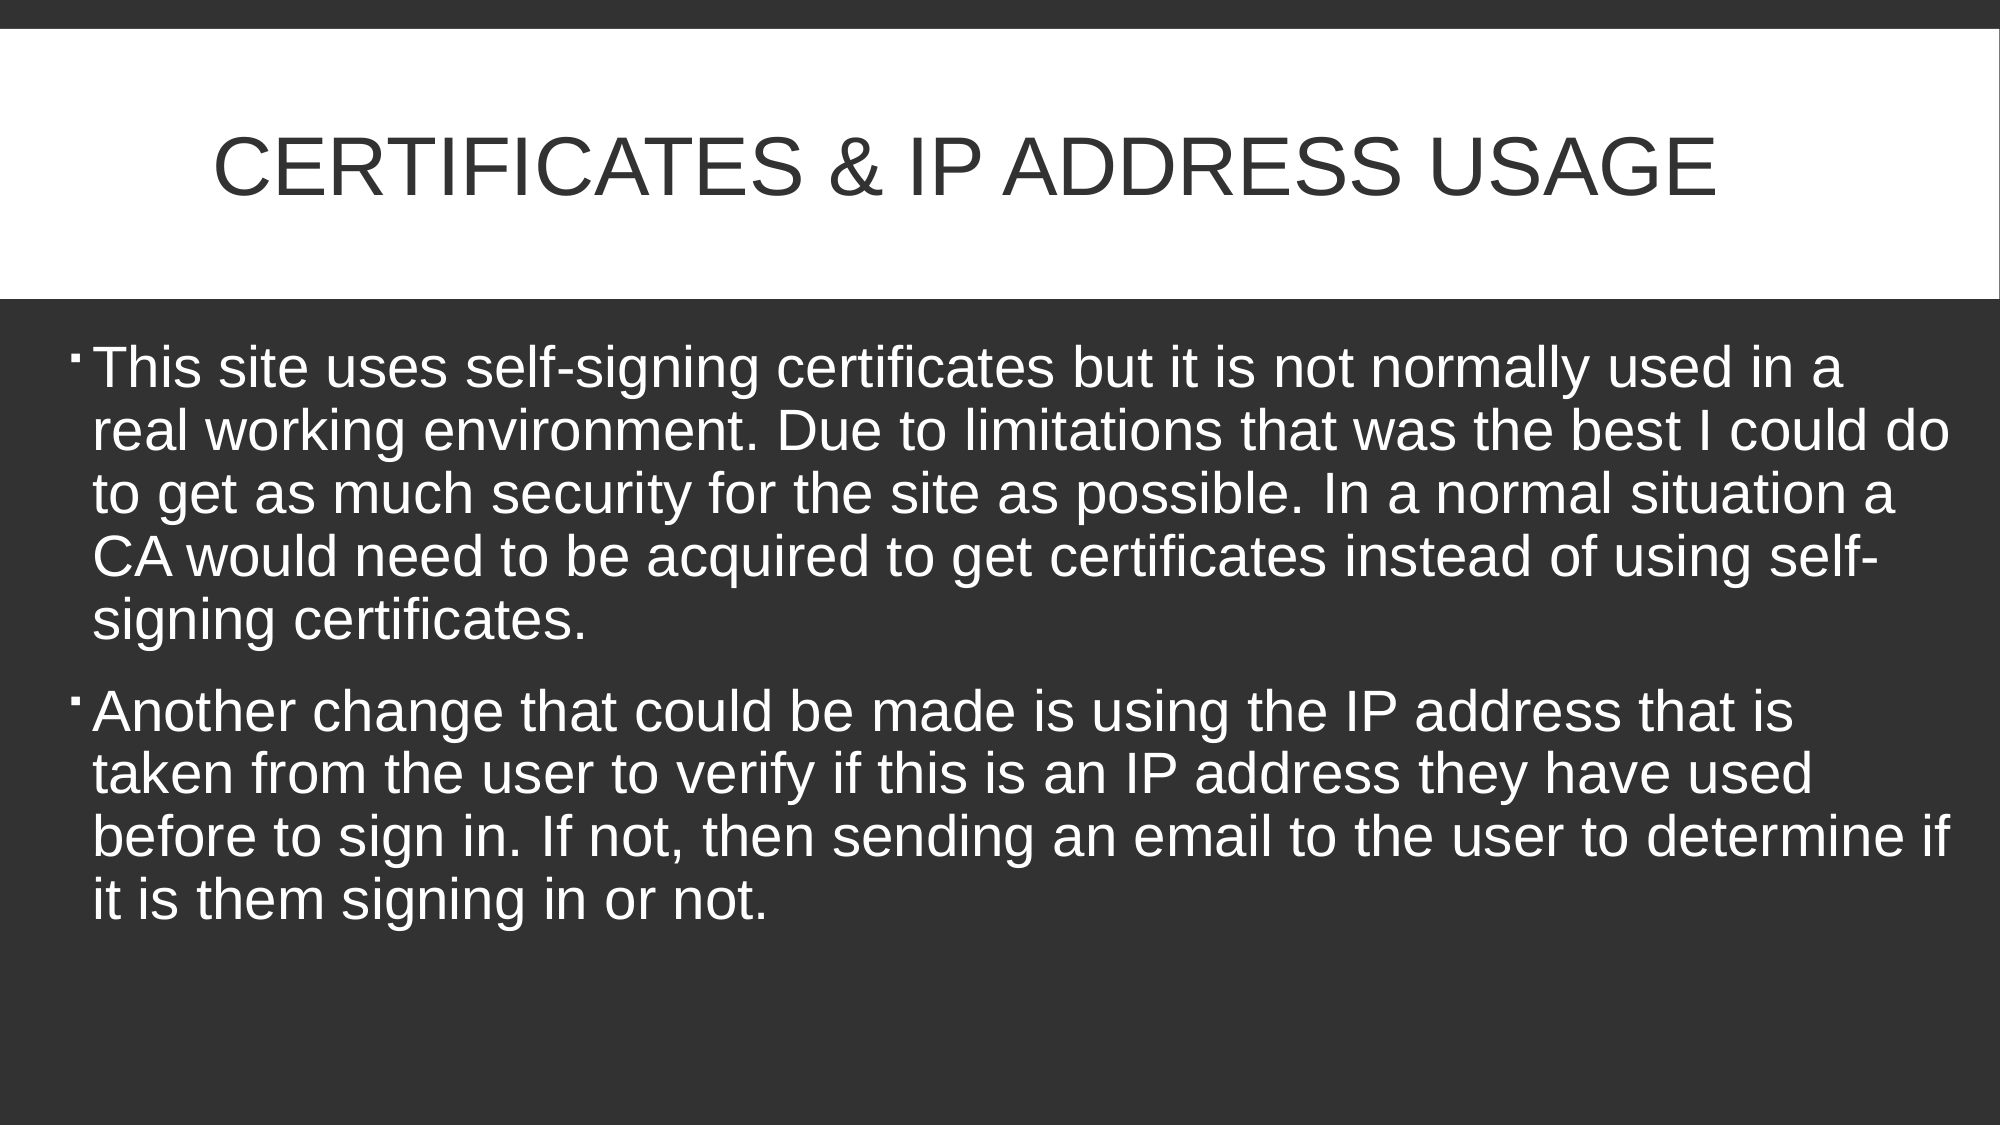

# Certificates & IP address usage
This site uses self-signing certificates but it is not normally used in a real working environment. Due to limitations that was the best I could do to get as much security for the site as possible. In a normal situation a CA would need to be acquired to get certificates instead of using self-signing certificates.
Another change that could be made is using the IP address that is taken from the user to verify if this is an IP address they have used before to sign in. If not, then sending an email to the user to determine if it is them signing in or not.